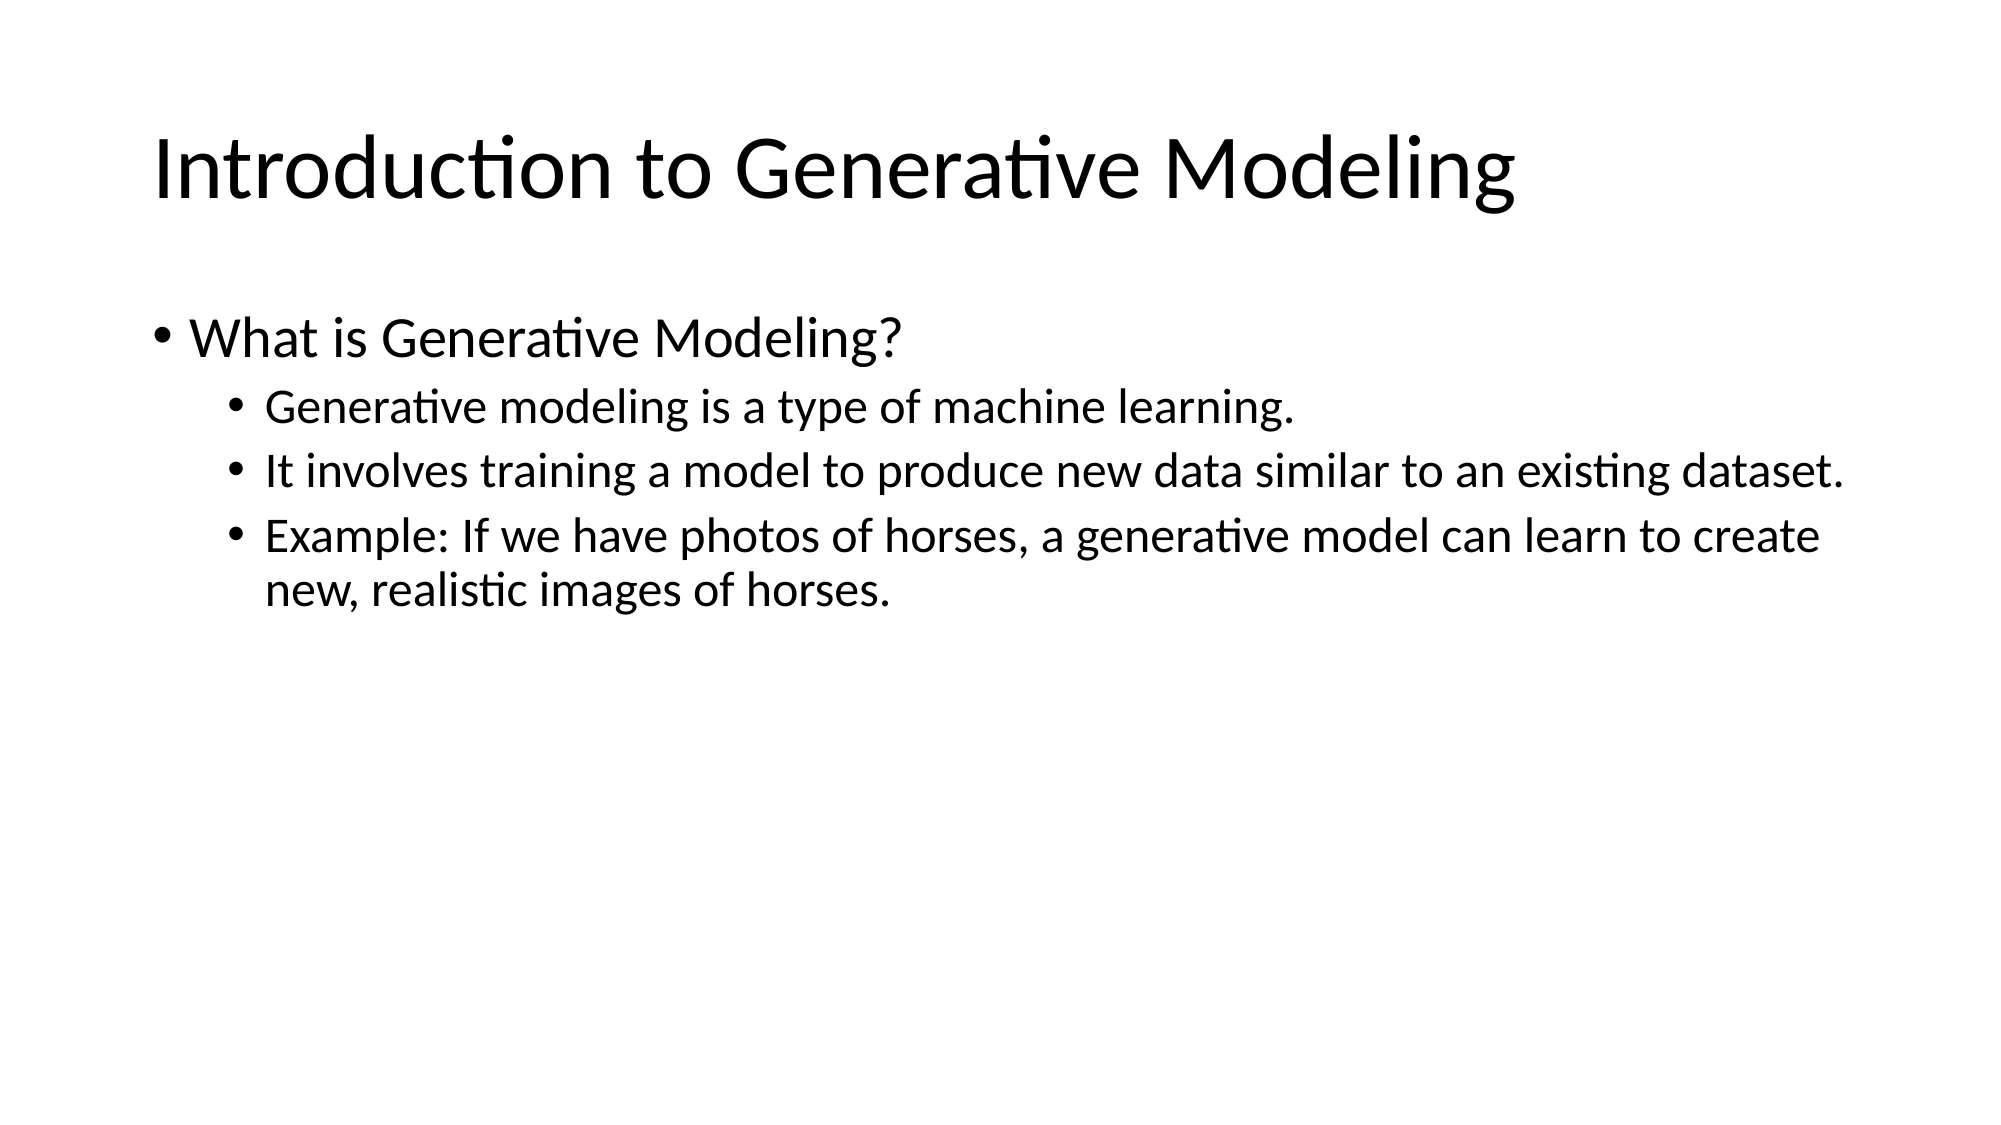

# Introduction to Generative Modeling
What is Generative Modeling?
Generative modeling is a type of machine learning.
It involves training a model to produce new data similar to an existing dataset.
Example: If we have photos of horses, a generative model can learn to create new, realistic images of horses.